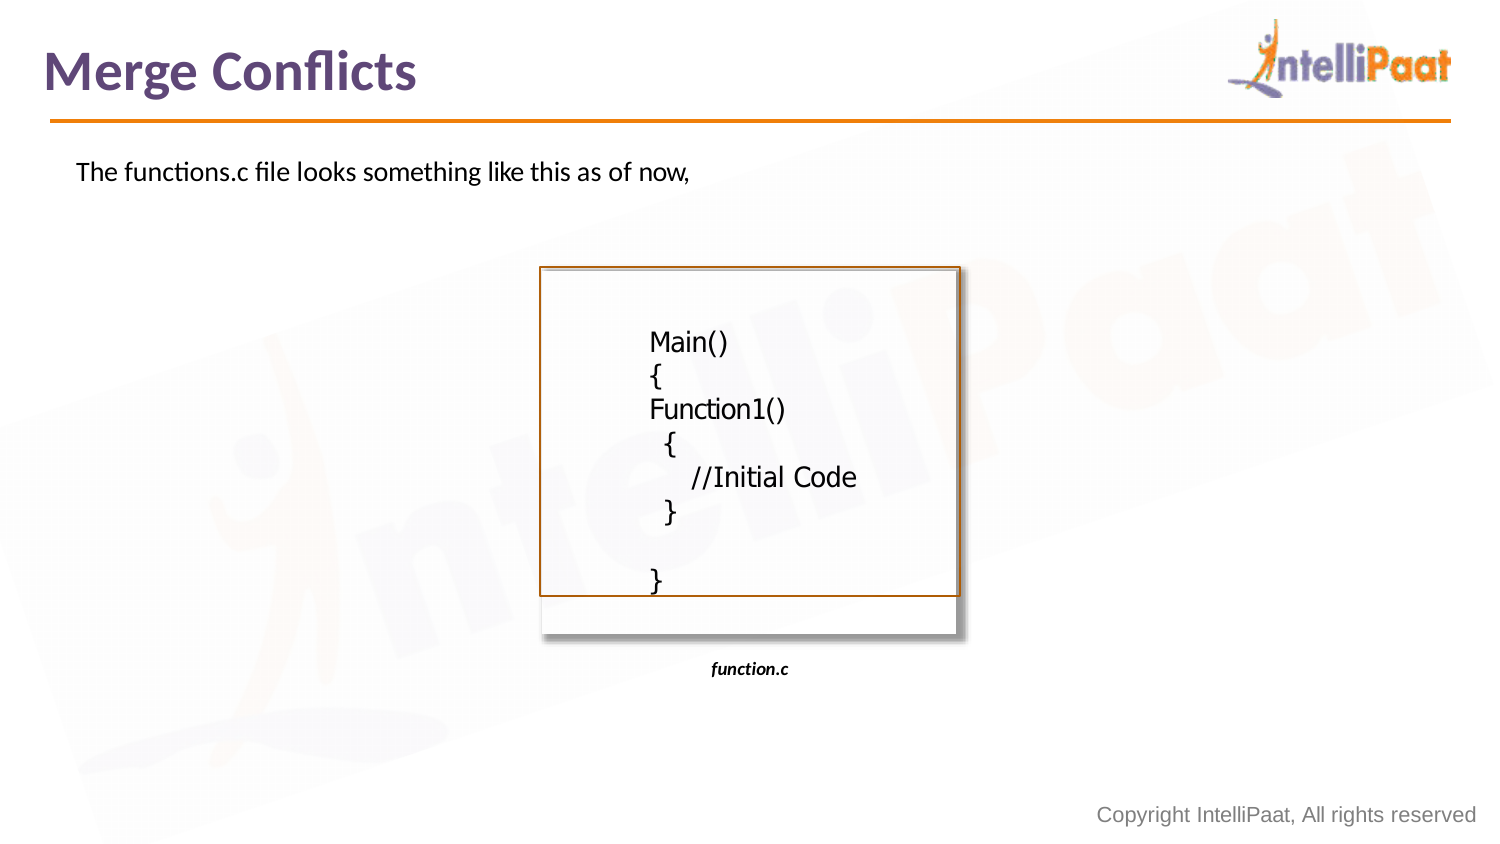

# Merge Conflicts
The functions.c file looks something like this as of now,

Main()
{
Function1()
{
//Initial Code
}

}
function.c
Copyright IntelliPaat, All rights reserved